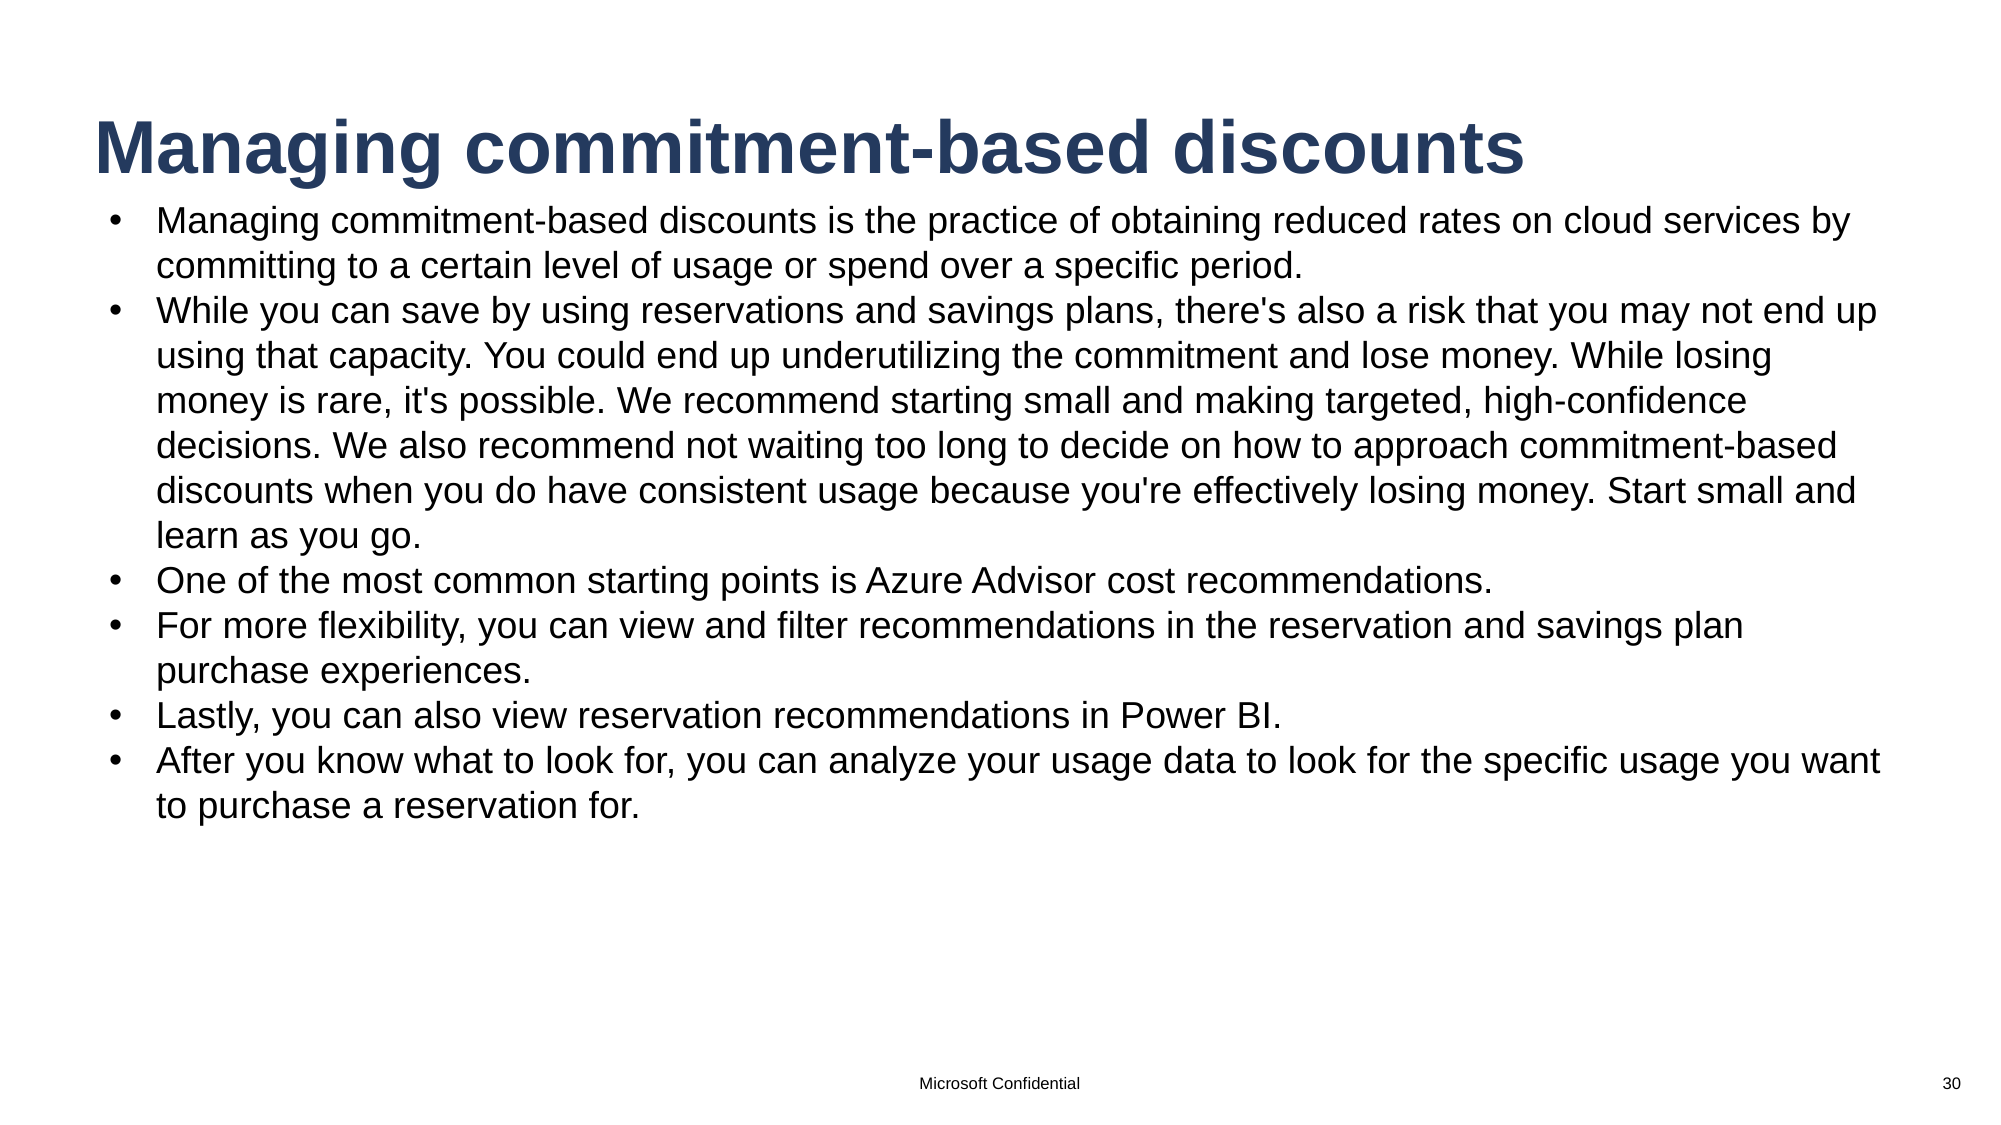

# Managing commitment-based discounts
Managing commitment-based discounts is the practice of obtaining reduced rates on cloud services by committing to a certain level of usage or spend over a specific period.
While you can save by using reservations and savings plans, there's also a risk that you may not end up using that capacity. You could end up underutilizing the commitment and lose money. While losing money is rare, it's possible. We recommend starting small and making targeted, high-confidence decisions. We also recommend not waiting too long to decide on how to approach commitment-based discounts when you do have consistent usage because you're effectively losing money. Start small and learn as you go.
One of the most common starting points is Azure Advisor cost recommendations.
For more flexibility, you can view and filter recommendations in the reservation and savings plan purchase experiences.
Lastly, you can also view reservation recommendations in Power BI.
After you know what to look for, you can analyze your usage data to look for the specific usage you want to purchase a reservation for.

Microsoft Confidential
30